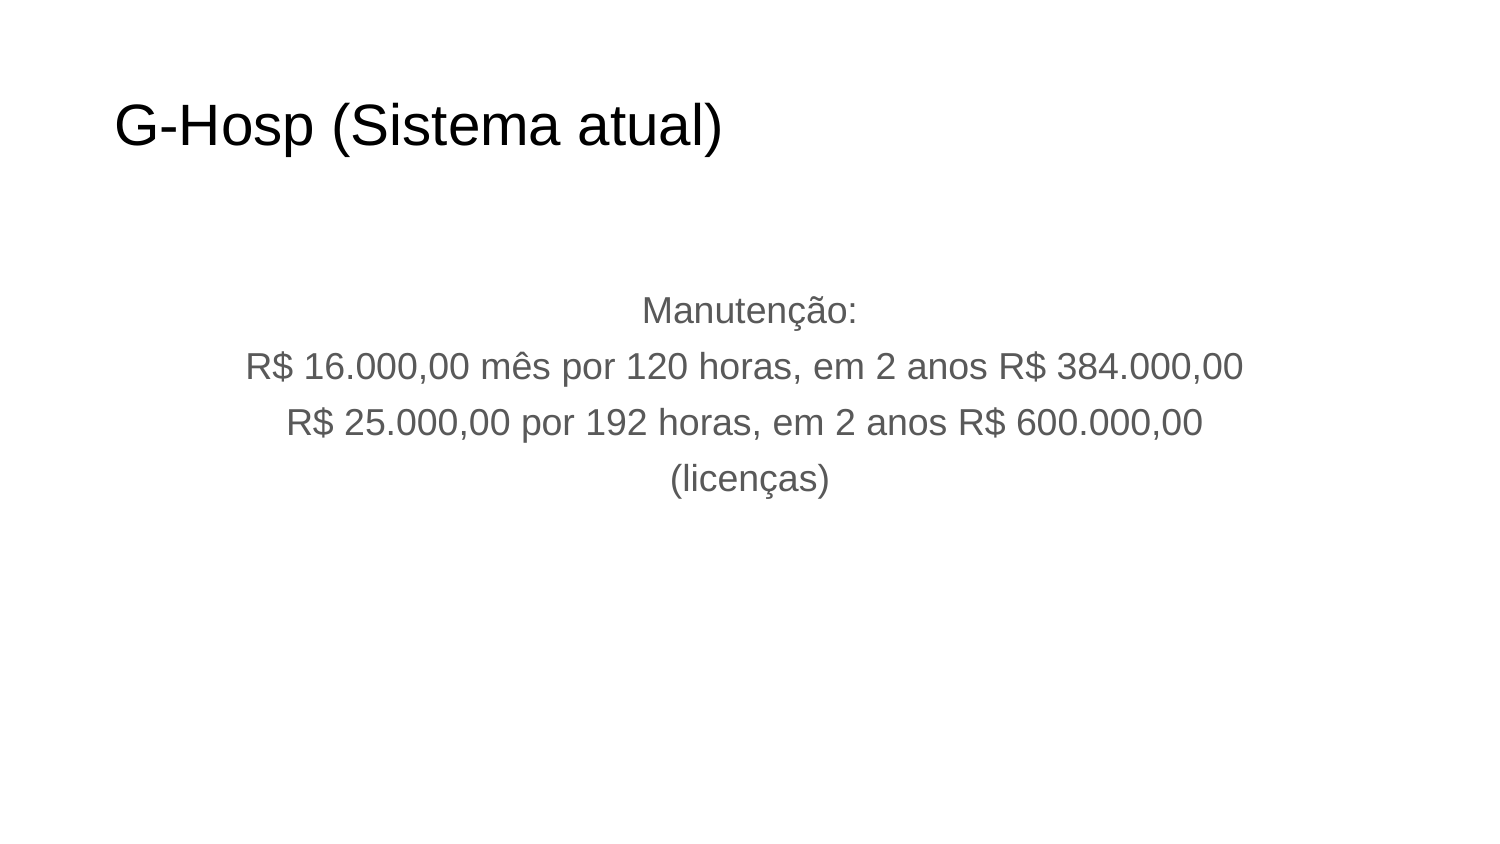

# G-Hosp (Sistema atual)

Manutenção:
R$ 16.000,00 mês por 120 horas, em 2 anos R$ 384.000,00
R$ 25.000,00 por 192 horas, em 2 anos R$ 600.000,00
(licenças)